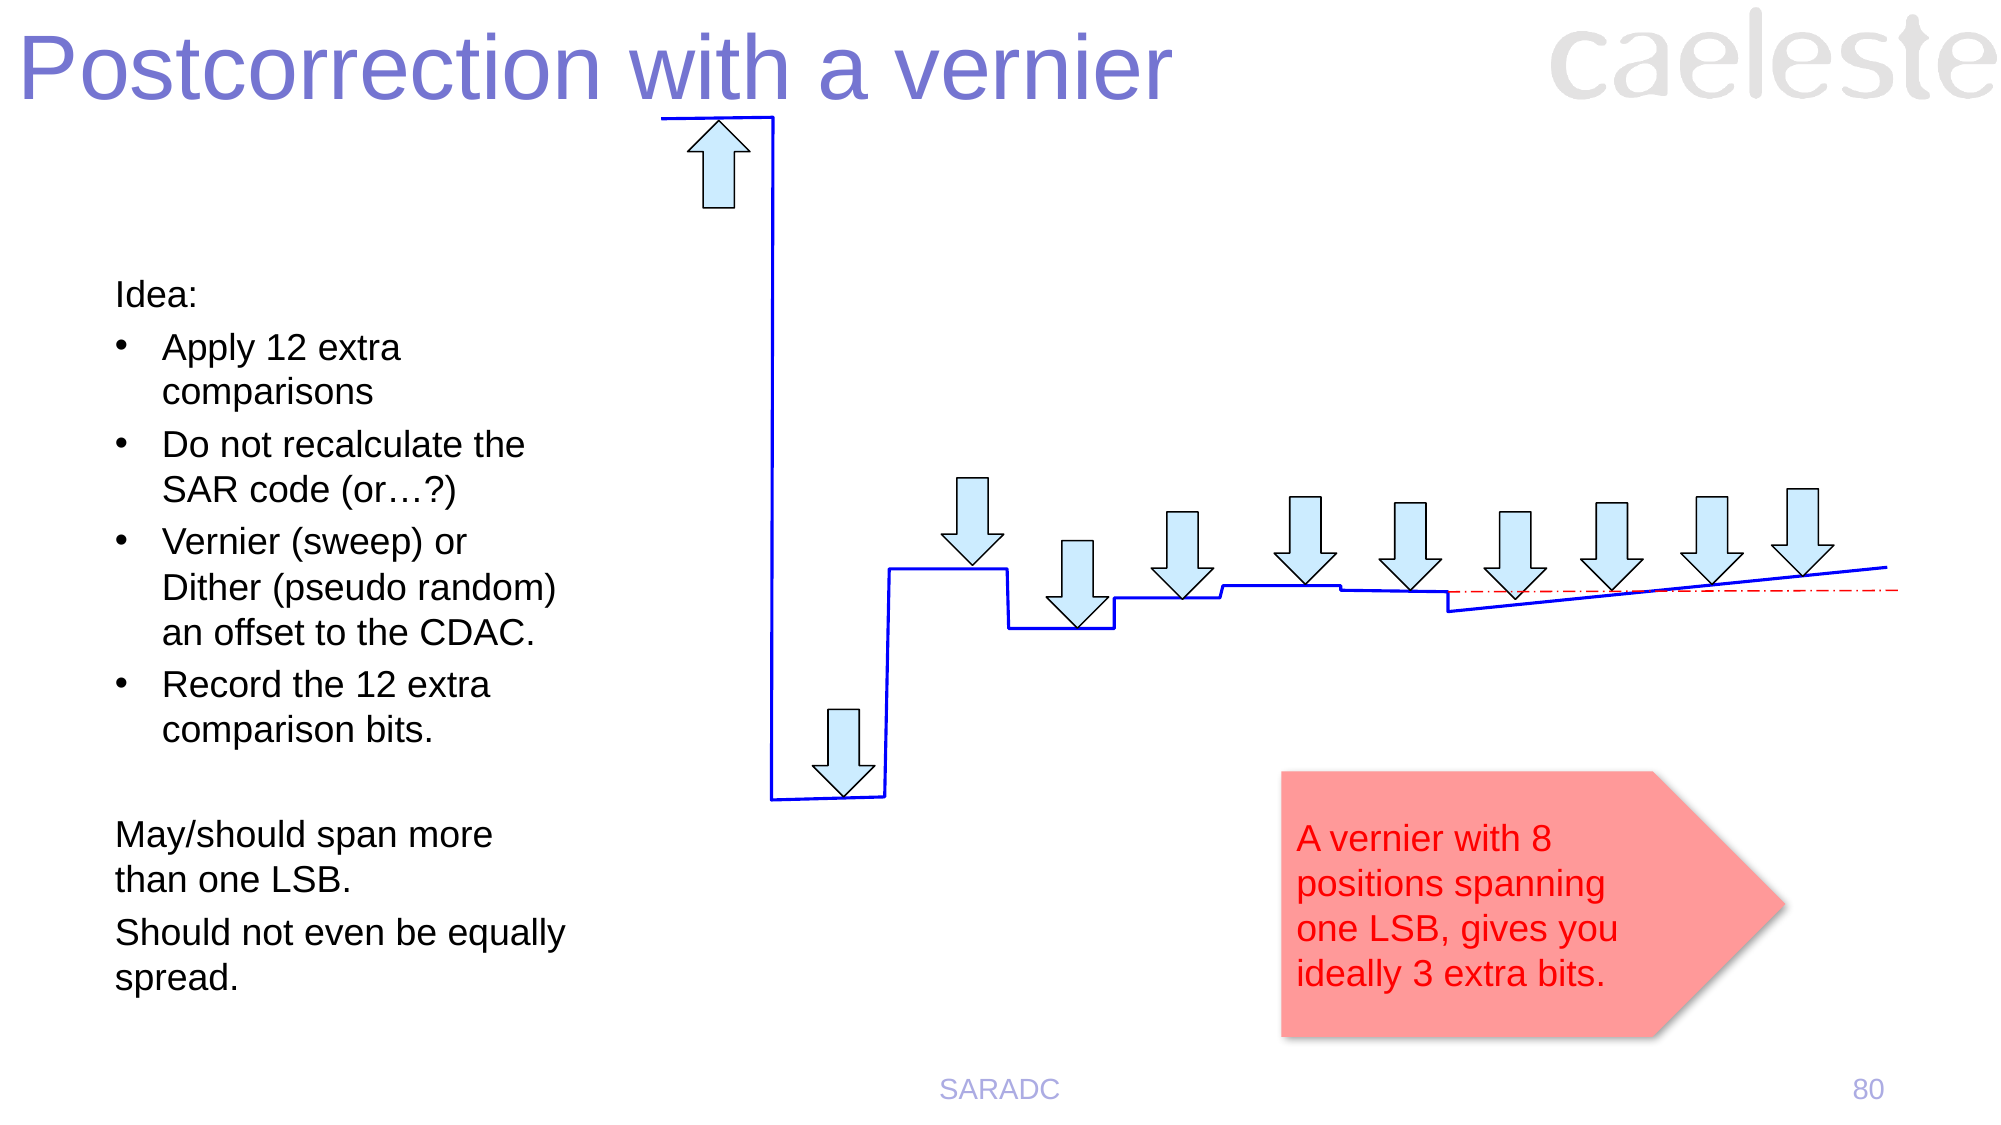

# Postcorrection with a vernier

Idea:
Apply 12 extra comparisons
Do not recalculate the SAR code (or…?)
Vernier (sweep) or Dither (pseudo random) an offset to the CDAC.
Record the 12 extra comparison bits.

May/should span more than one LSB.
Should not even be equally spread.

A vernier with 8 positions spanning one LSB, gives you ideally 3 extra bits.
SARADC
80